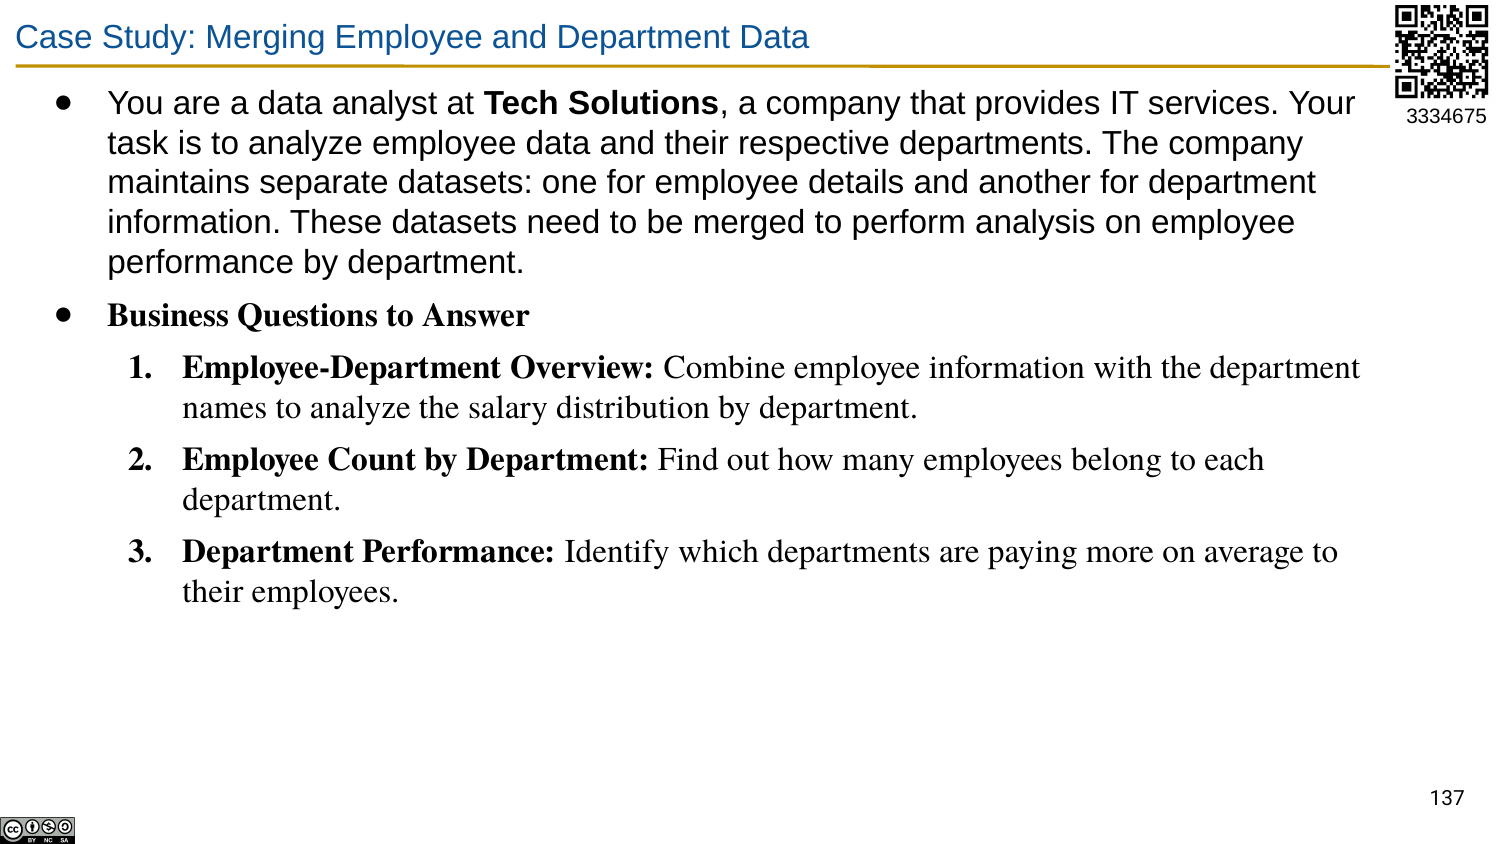

# Case Study: Merging Employee and Department Data
You are a data analyst at Tech Solutions, a company that provides IT services. Your task is to analyze employee data and their respective departments. The company maintains separate datasets: one for employee details and another for department information. These datasets need to be merged to perform analysis on employee performance by department.
Business Questions to Answer
Employee-Department Overview: Combine employee information with the department names to analyze the salary distribution by department.
Employee Count by Department: Find out how many employees belong to each department.
Department Performance: Identify which departments are paying more on average to their employees.

137